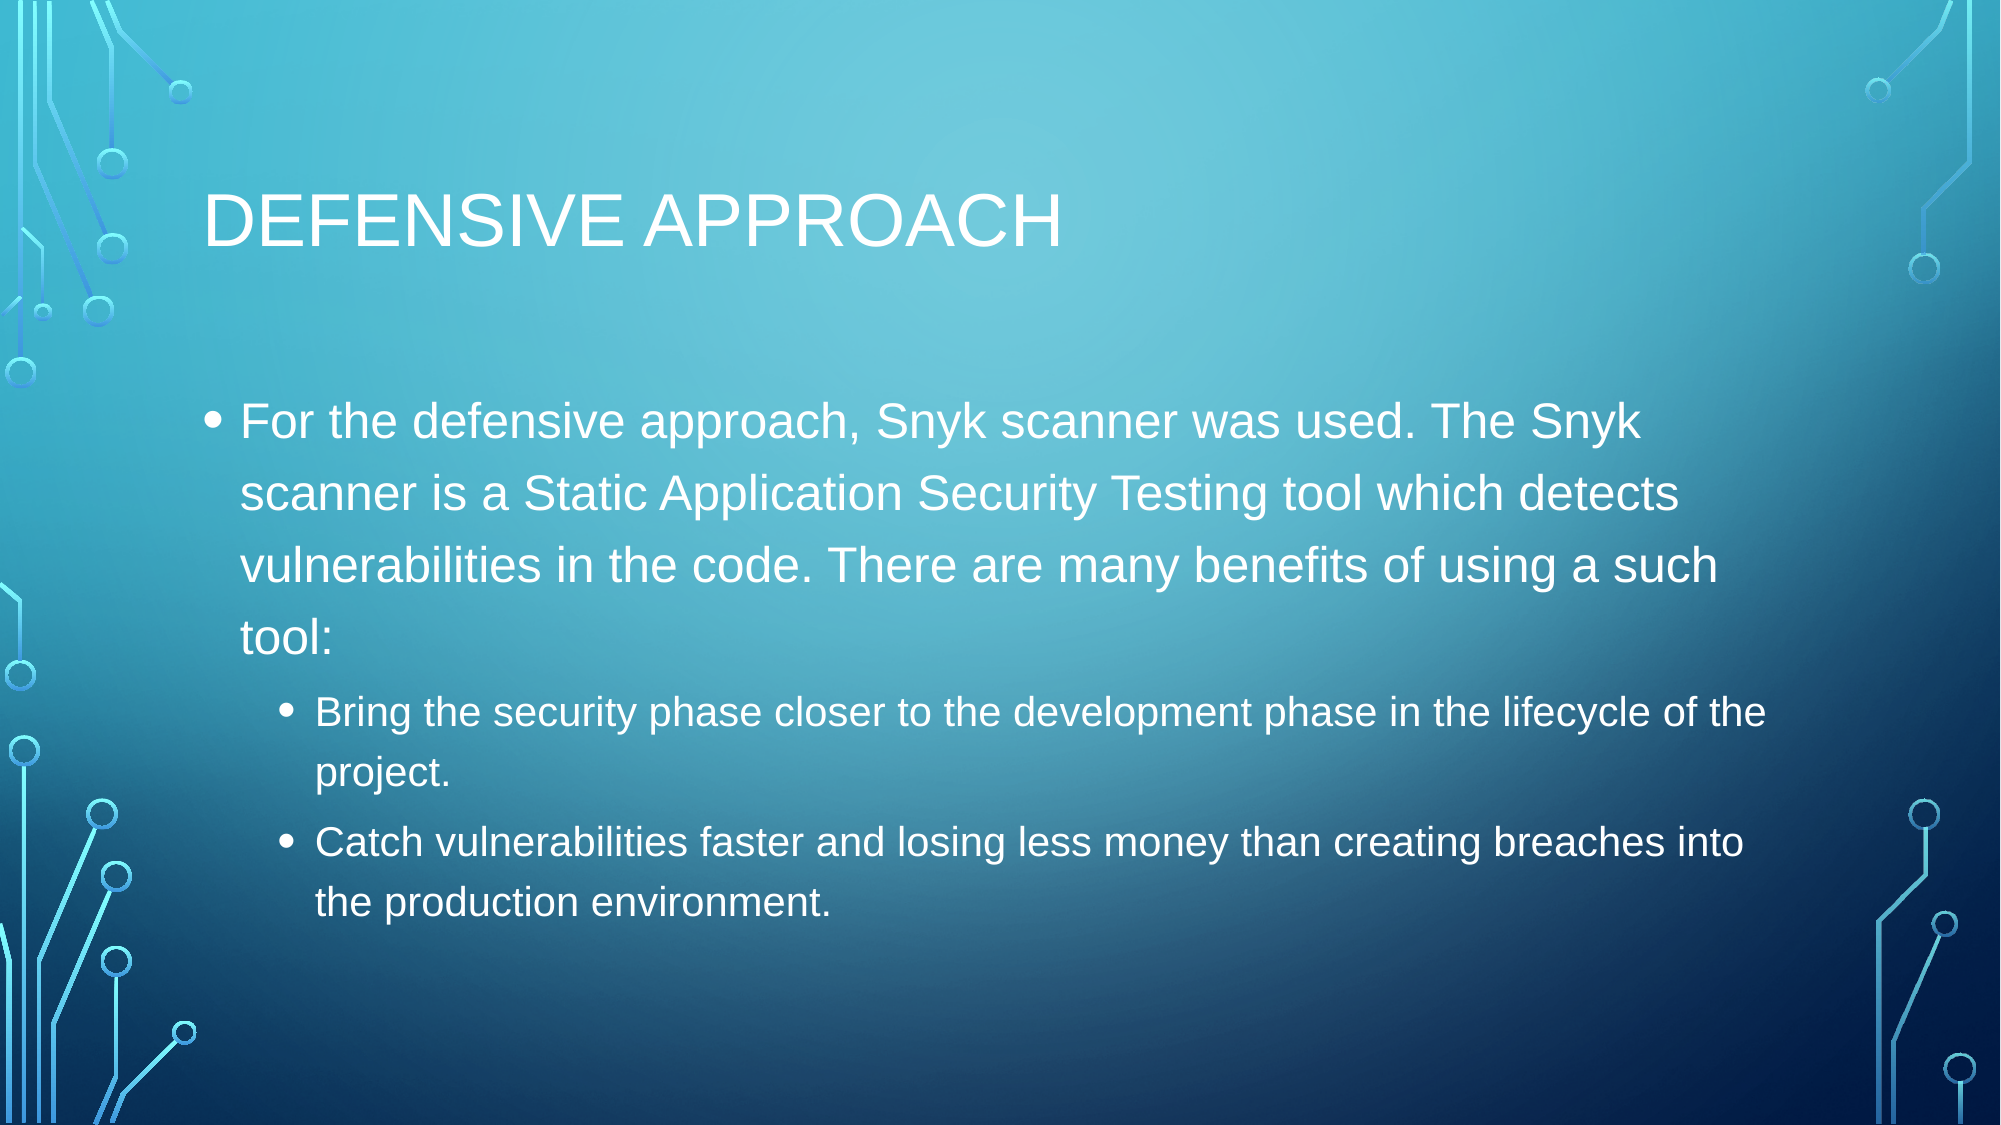

# DEFENSIVE APPROACH
For the defensive approach, Snyk scanner was used. The Snyk scanner is a Static Application Security Testing tool which detects vulnerabilities in the code. There are many benefits of using a such tool:
Bring the security phase closer to the development phase in the lifecycle of the project.
Catch vulnerabilities faster and losing less money than creating breaches into the production environment.